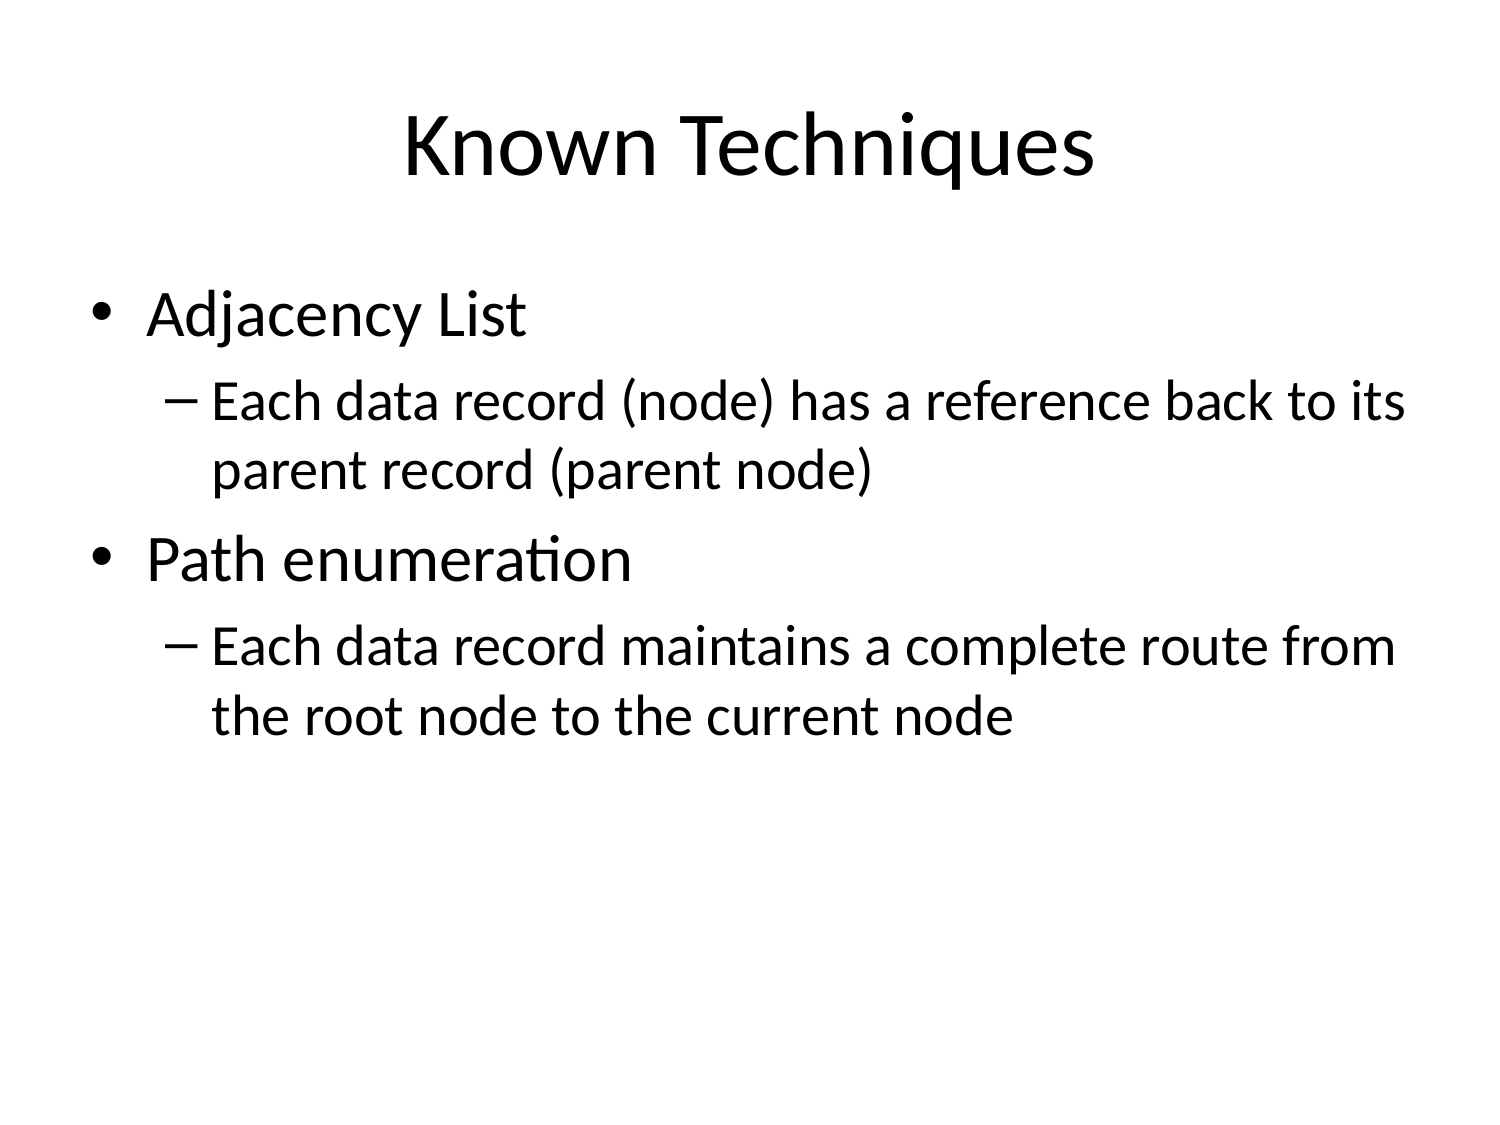

# Known Techniques
Adjacency List
Each data record (node) has a reference back to its parent record (parent node)
Path enumeration
Each data record maintains a complete route from the root node to the current node